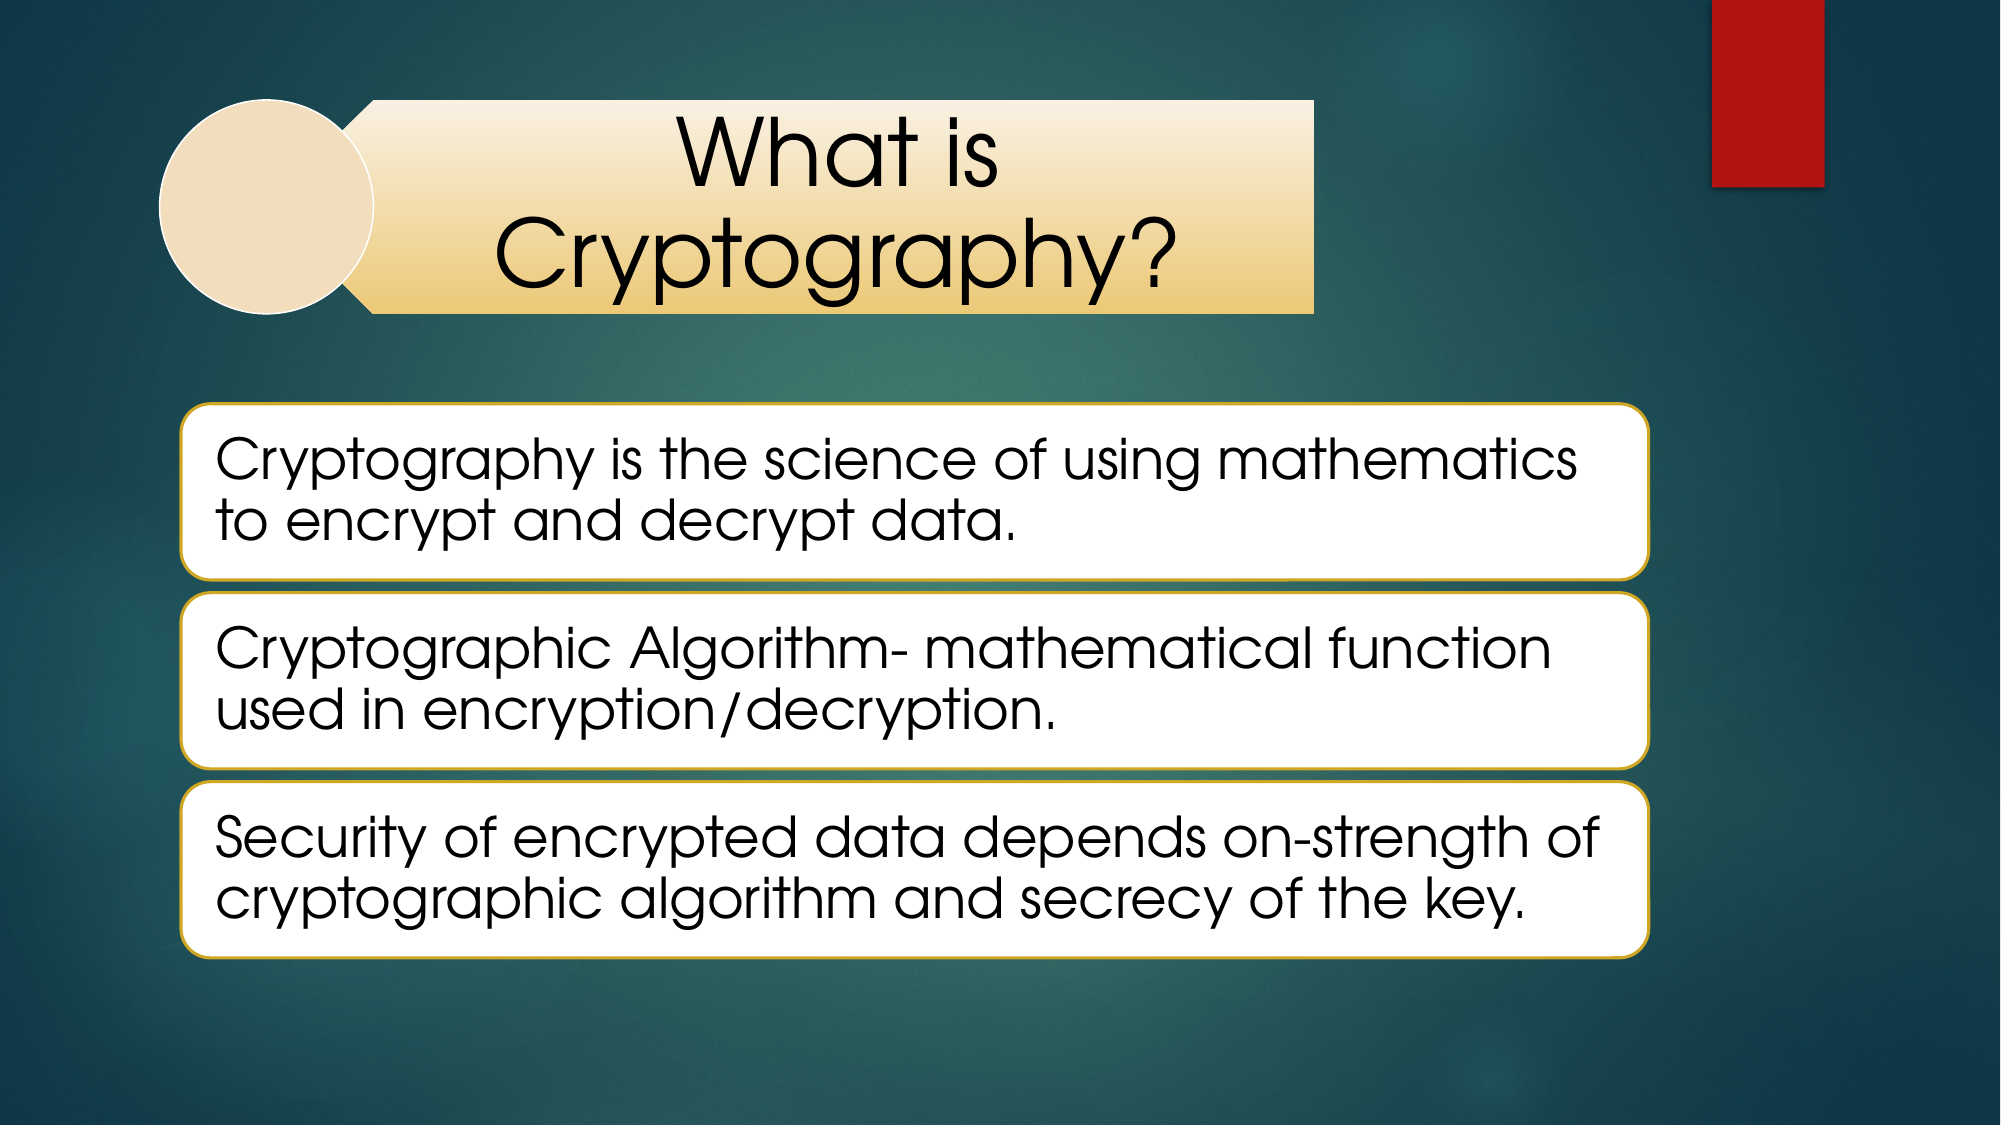

What is Cryptography?

Cryptography is the science of using mathematics to encrypt and decrypt data.
Cryptographic Algorithm- mathematical function used in encryption/decryption.
Security of encrypted data depends on-strength of cryptographic algorithm and secrecy of the key.